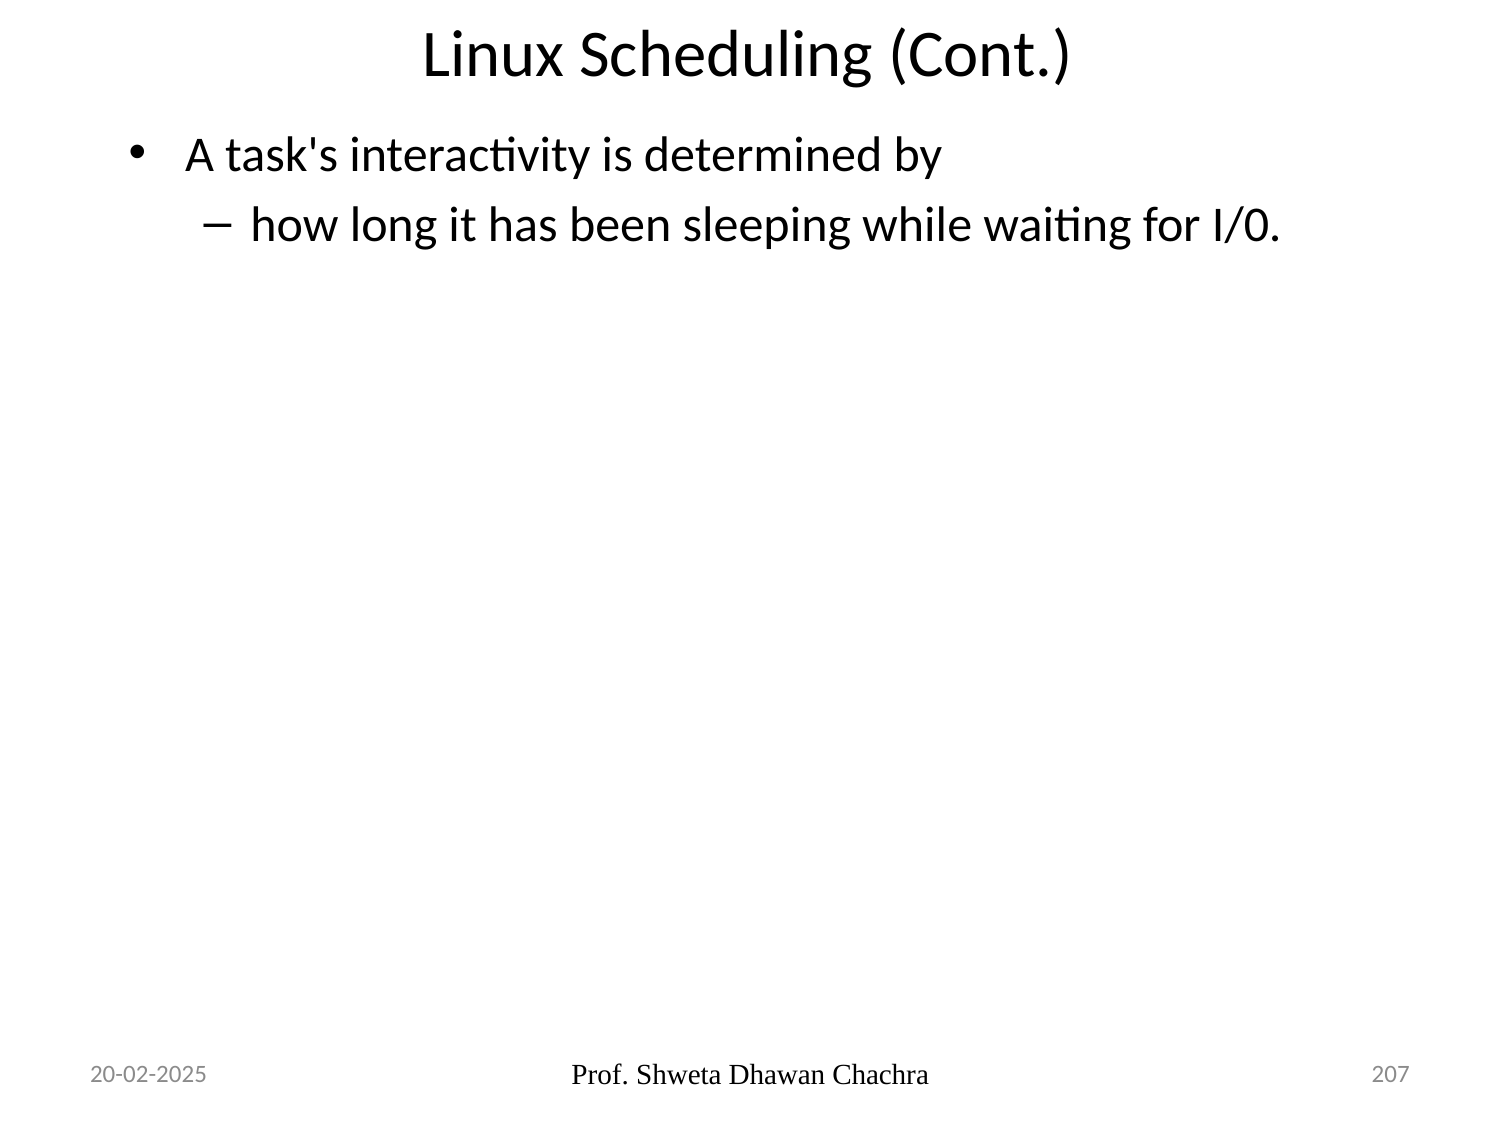

# Linux Scheduling (Cont.)
A task's interactivity is determined by
how long it has been sleeping while waiting for I/0.

20-02-2025
Prof. Shweta Dhawan Chachra
207